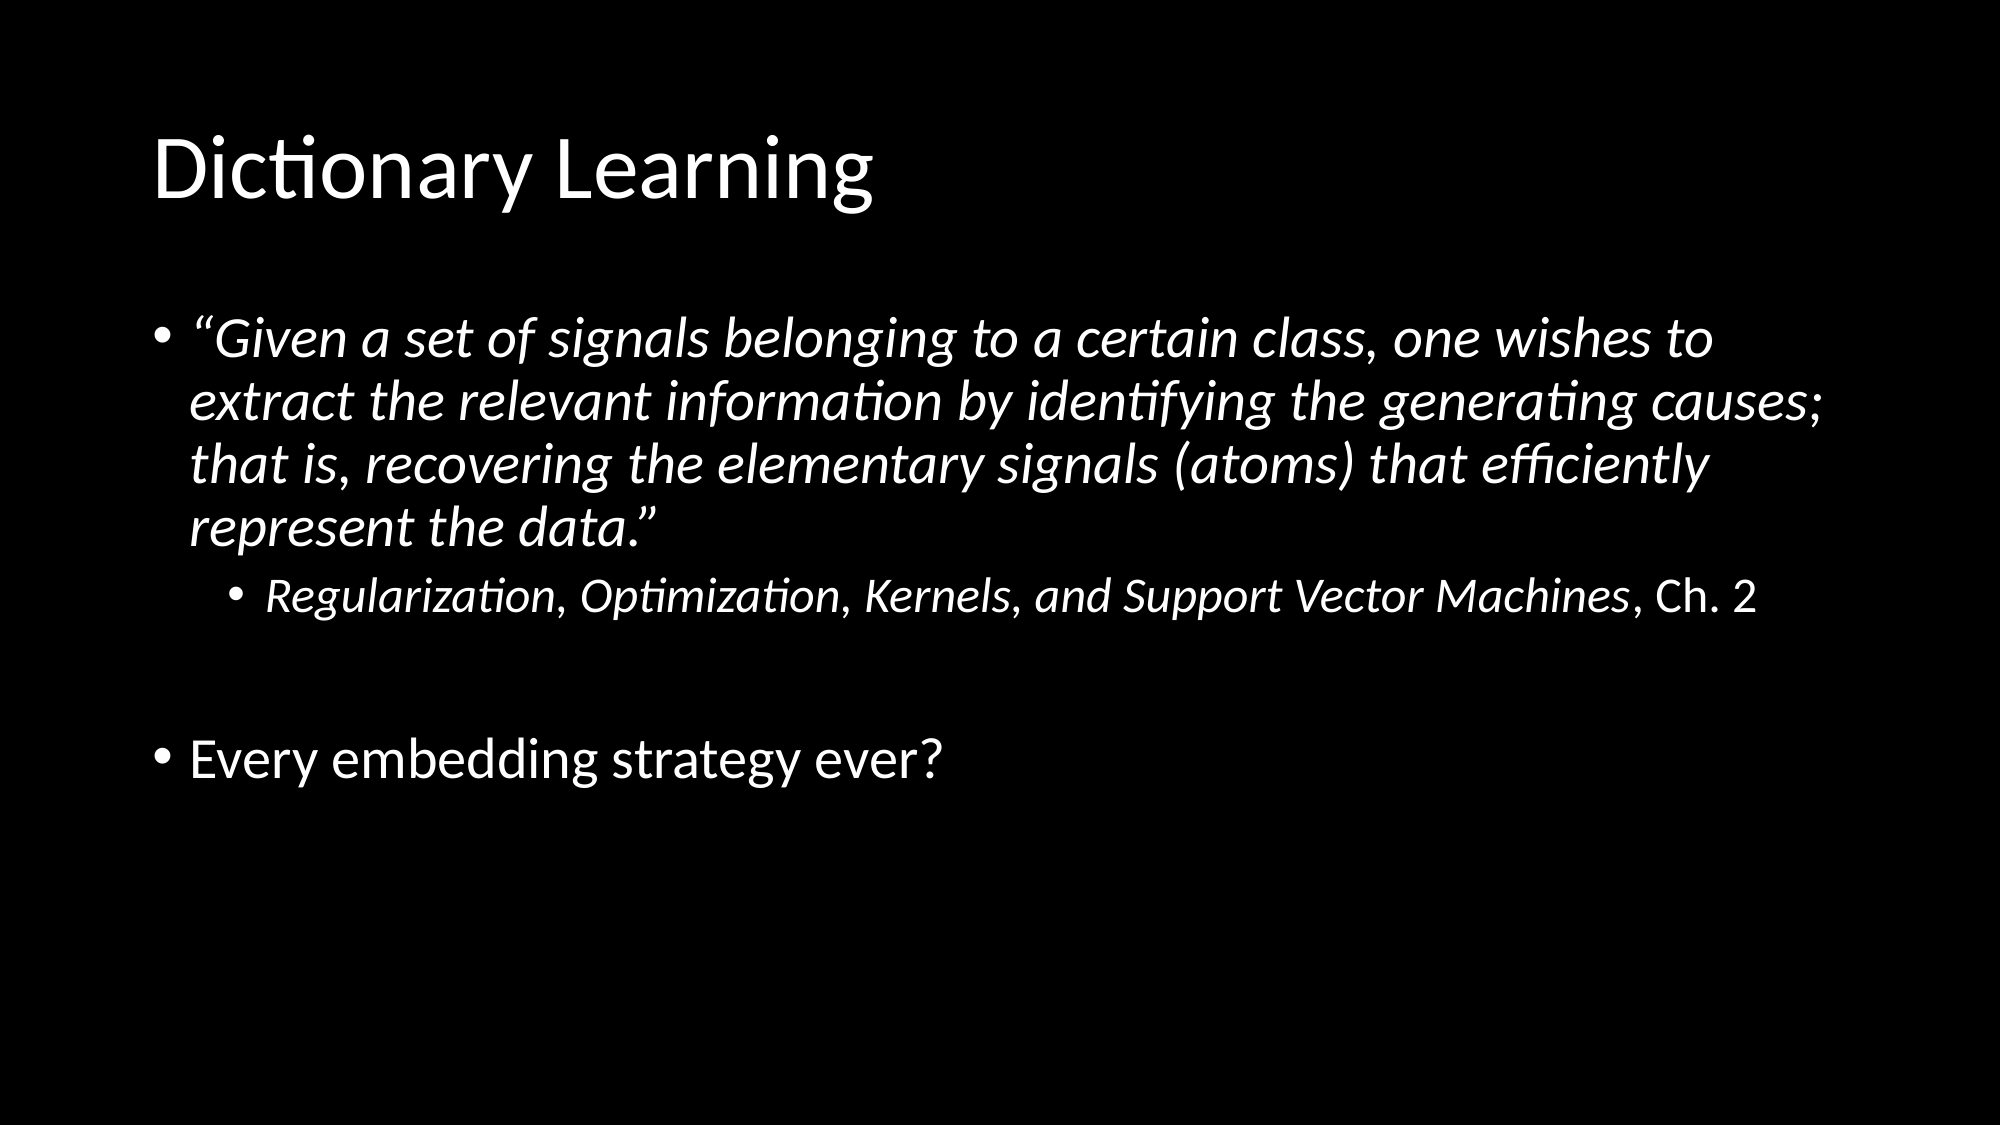

# Dictionary Learning
“Given a set of signals belonging to a certain class, one wishes to extract the relevant information by identifying the generating causes; that is, recovering the elementary signals (atoms) that efficiently represent the data.”
Regularization, Optimization, Kernels, and Support Vector Machines, Ch. 2

Every embedding strategy ever?